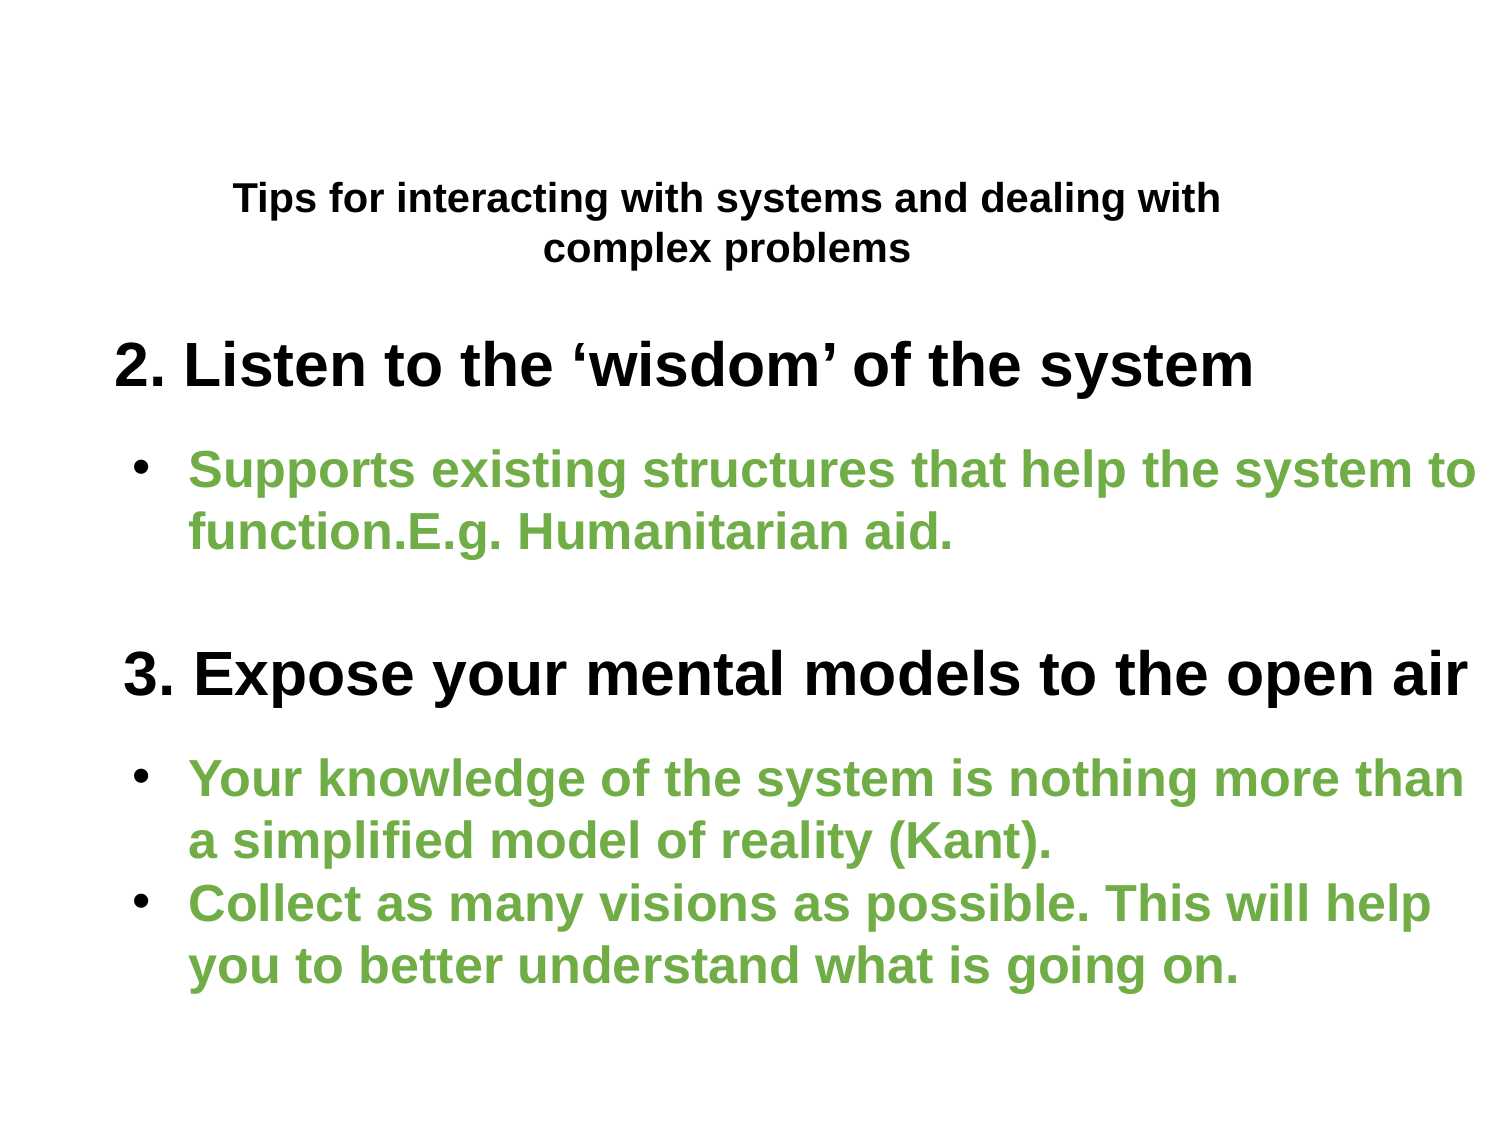

Tips for interacting with systems and dealing with complex problems
2. Listen to the ‘wisdom’ of the system
Supports existing structures that help the system to function.E.g. Humanitarian aid.

3. Expose your mental models to the open air
Your knowledge of the system is nothing more than a simplified model of reality (Kant).
Collect as many visions as possible. This will help you to better understand what is going on.